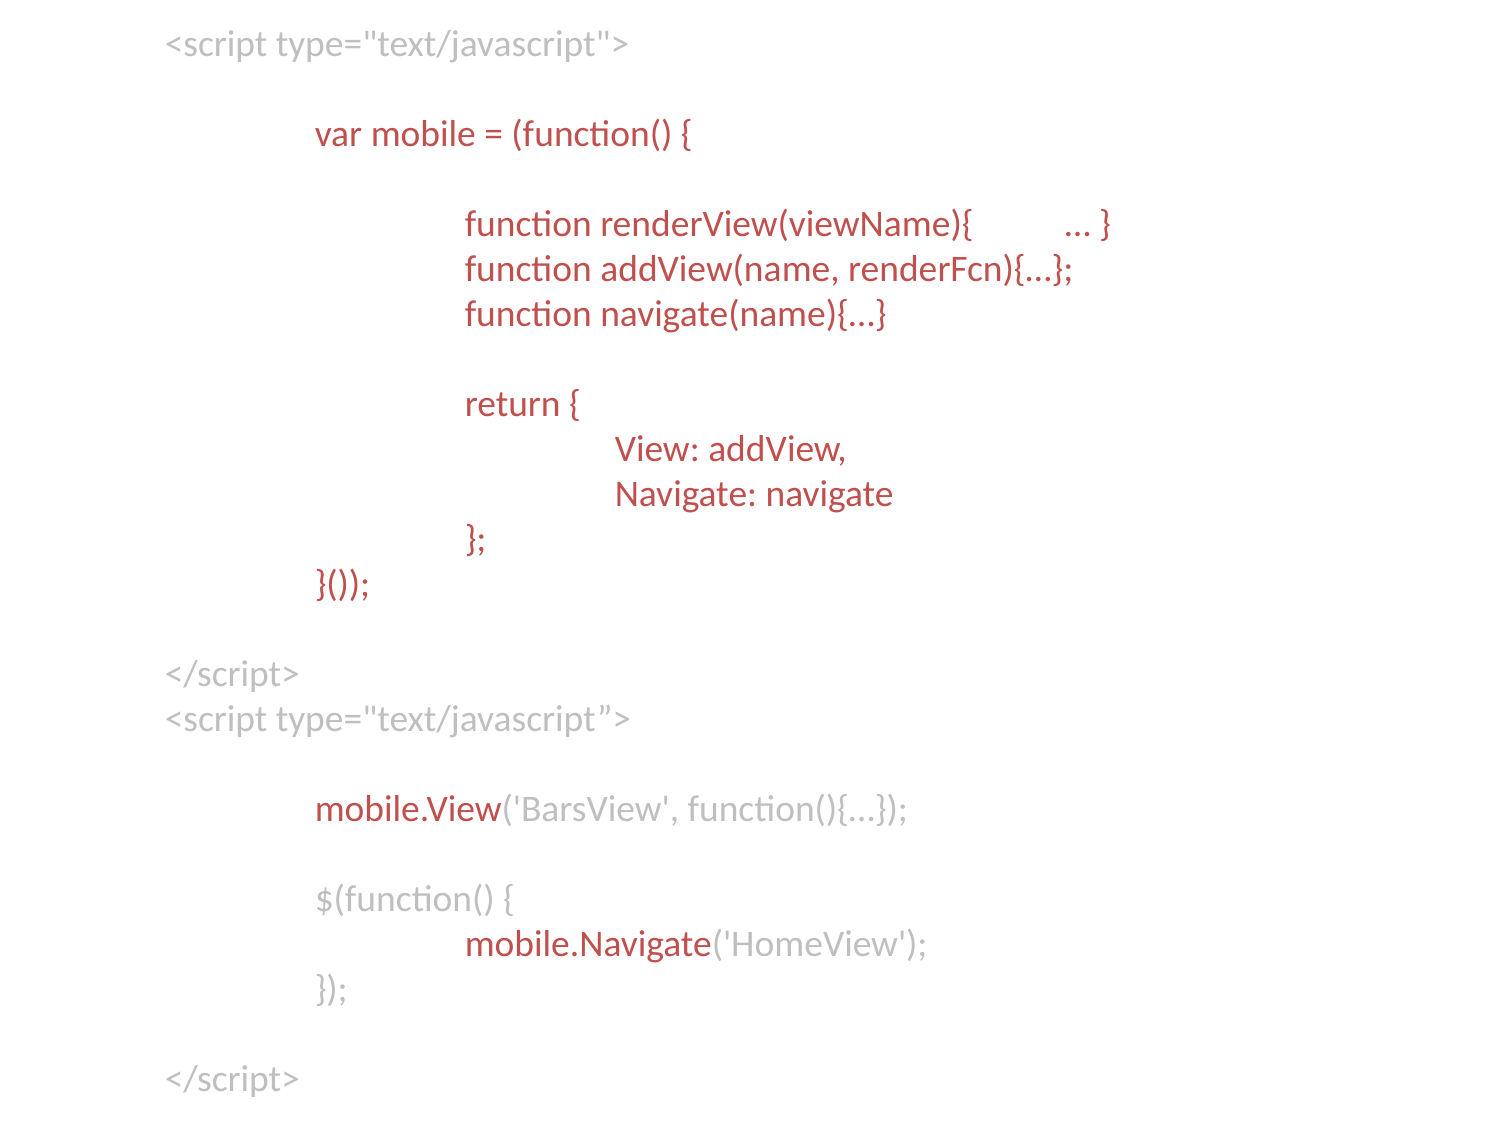

<script type="text/javascript">

		var mobile = (function() {

			function renderView(viewName){	… }
			function addView(name, renderFcn){…};
			function navigate(name){…}

			return {
				View: addView,
				Navigate: navigate
			};
		}());

	</script>
	<script type="text/javascript”>

		mobile.View('BarsView', function(){…});

		$(function() {
			mobile.Navigate('HomeView');
		});

	</script>